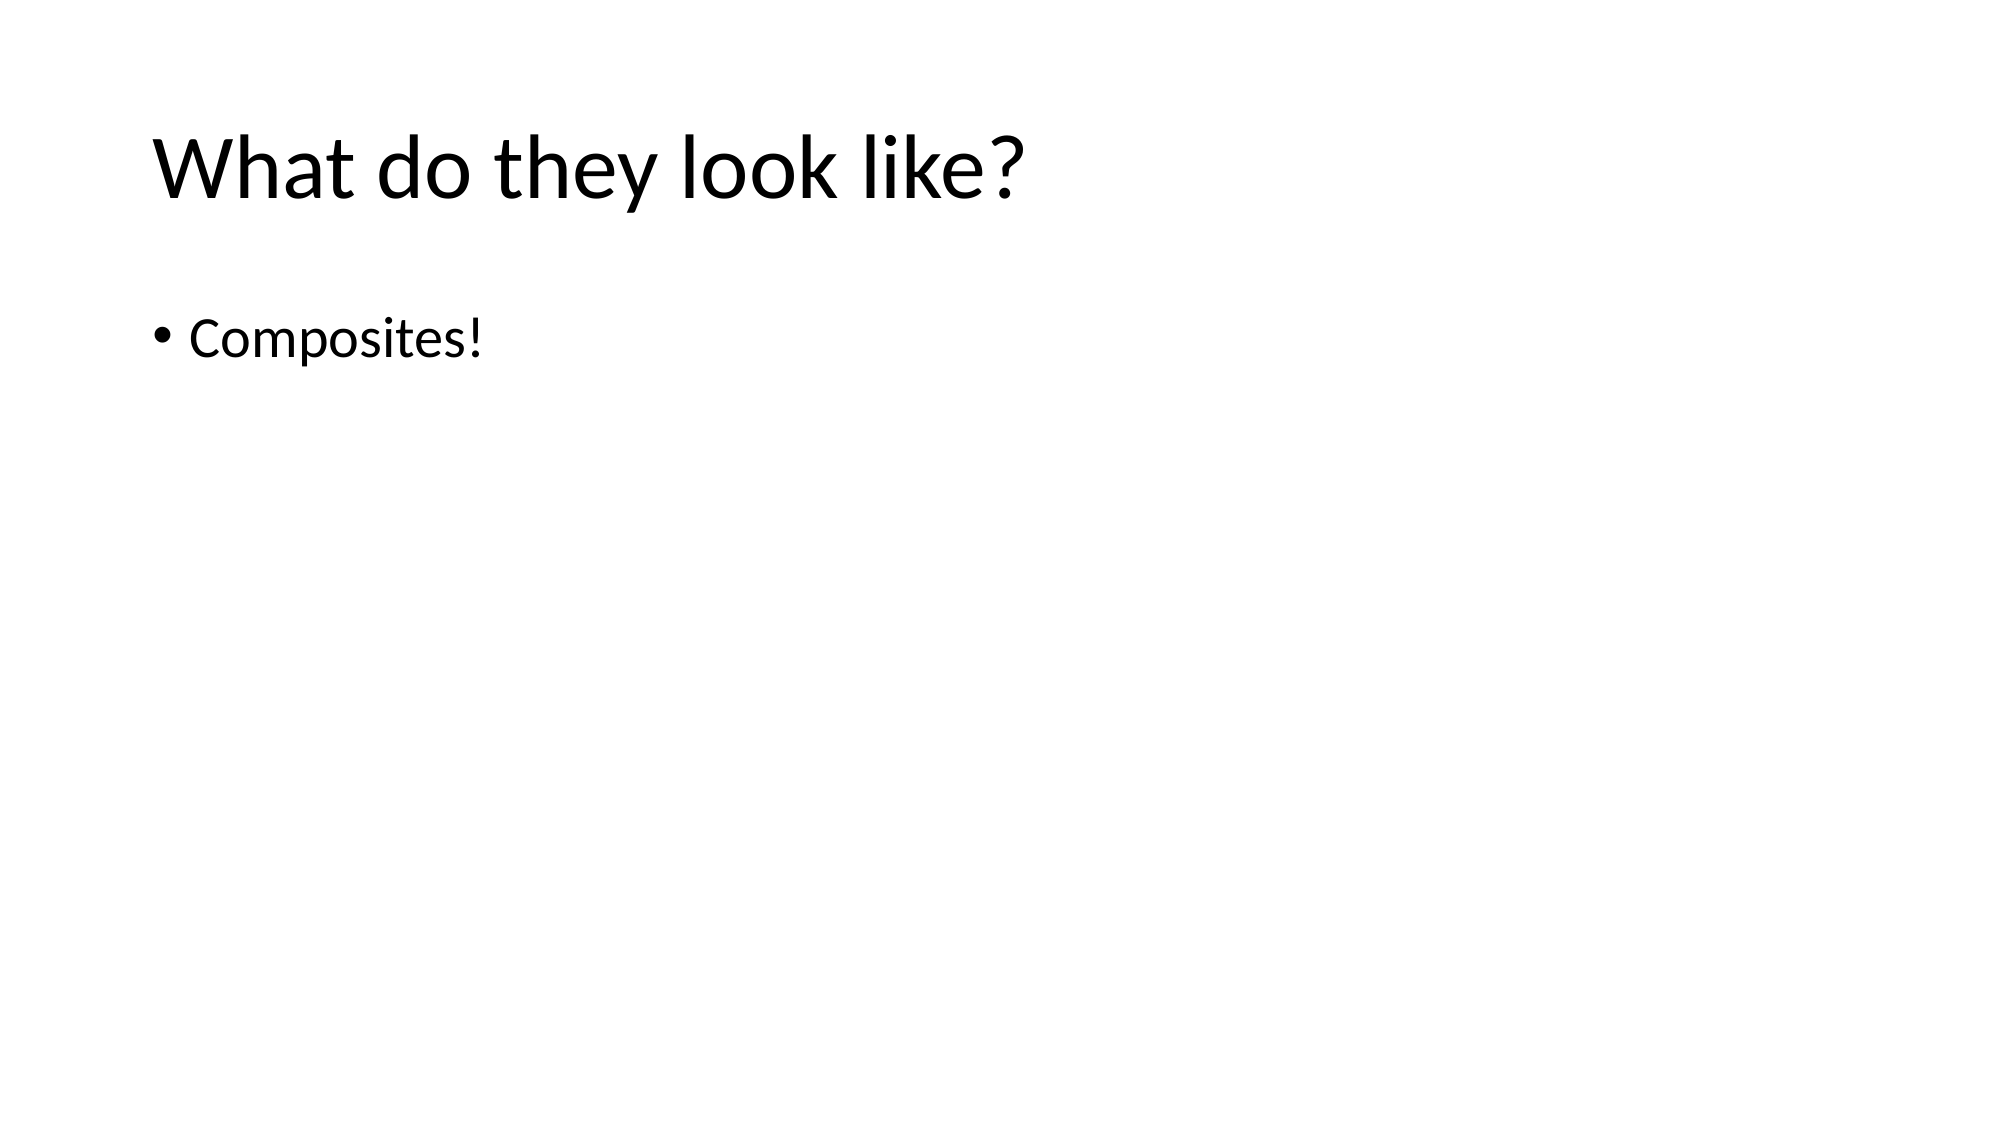

# What do they look like?
Composites!